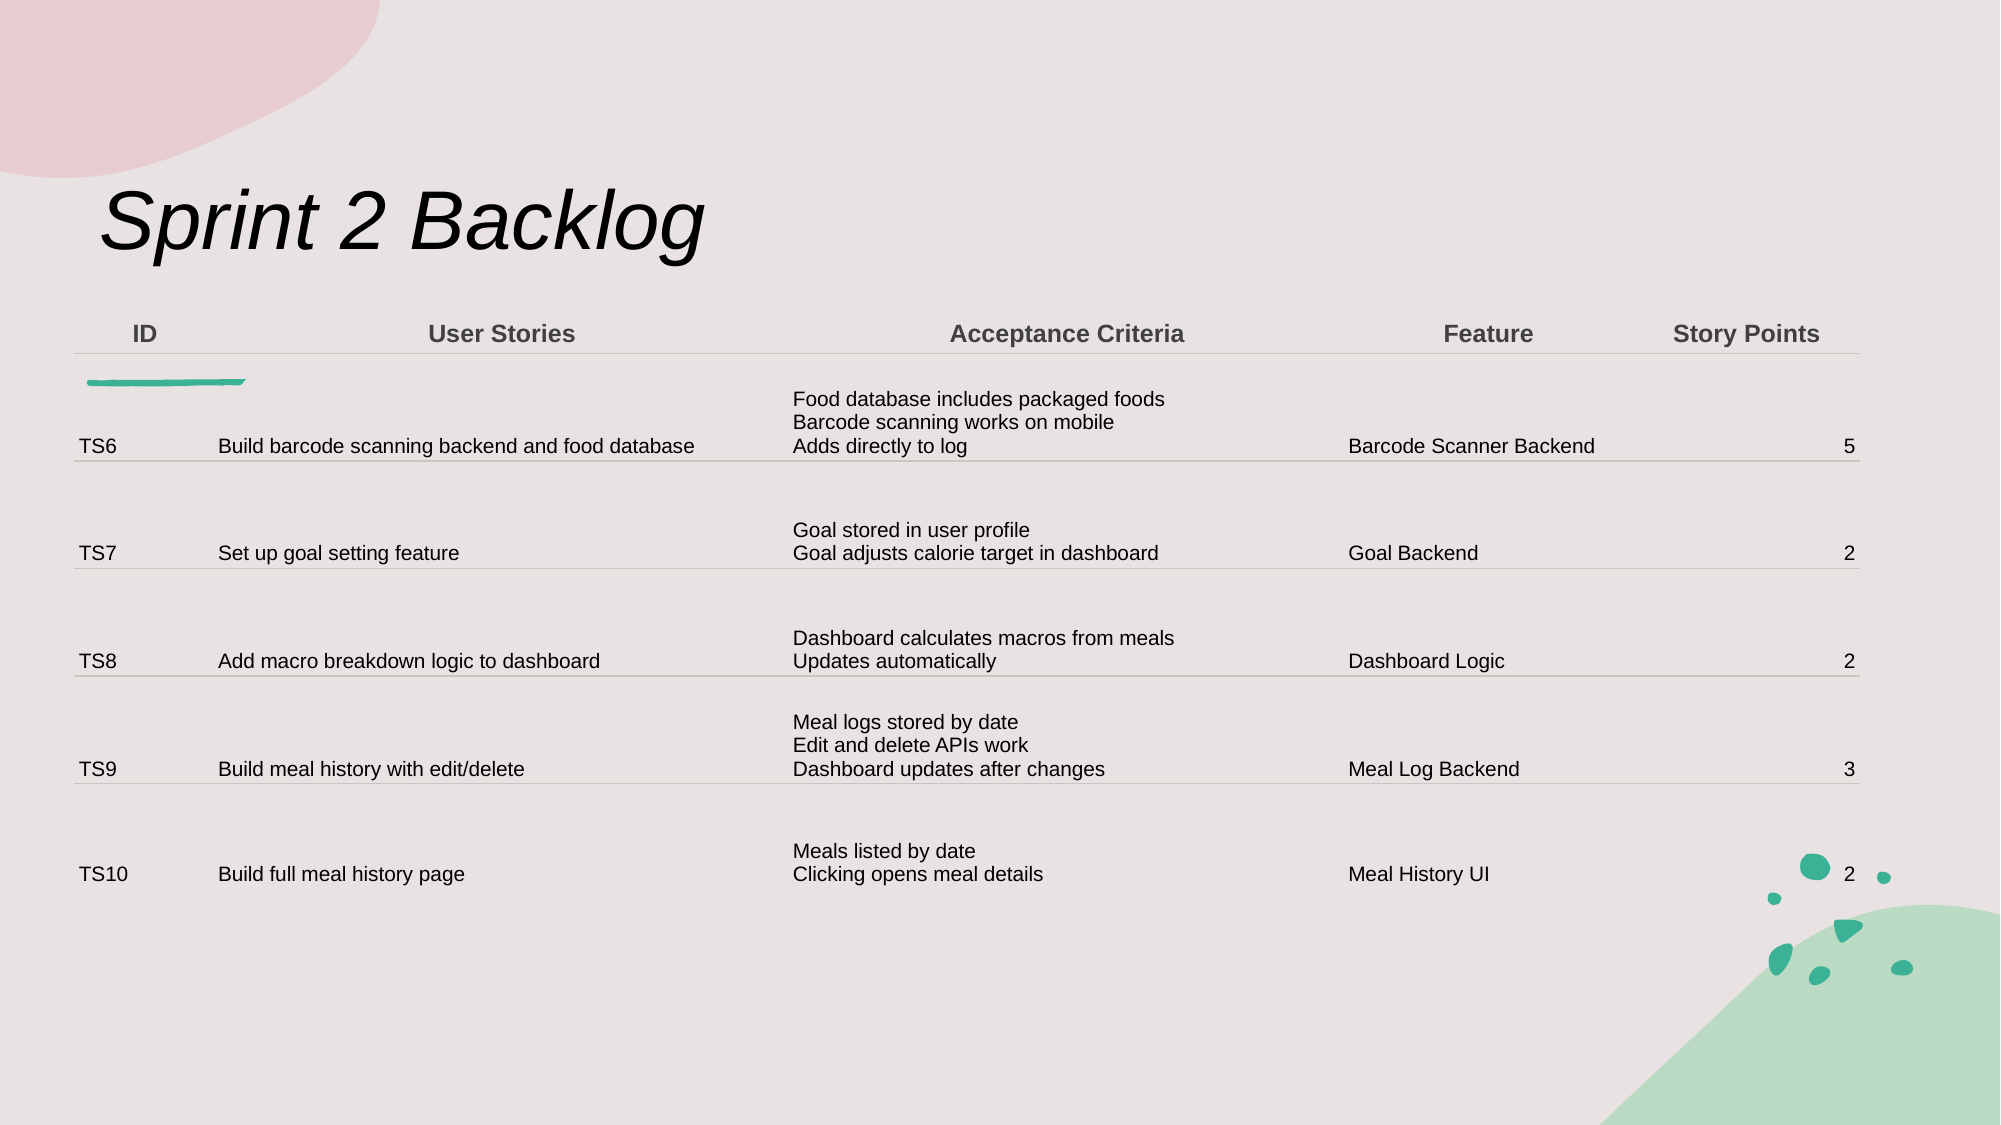

# Sprint 2 Backlog
| ID | User Stories | Acceptance Criteria | Feature | Story Points |
| --- | --- | --- | --- | --- |
| TS6 | Build barcode scanning backend and food database | Food database includes packaged foods Barcode scanning works on mobile Adds directly to log | Barcode Scanner Backend | 5 |
| TS7 | Set up goal setting feature | Goal stored in user profile Goal adjusts calorie target in dashboard | Goal Backend | 2 |
| TS8 | Add macro breakdown logic to dashboard | Dashboard calculates macros from meals Updates automatically | Dashboard Logic | 2 |
| TS9 | Build meal history with edit/delete | Meal logs stored by date Edit and delete APIs work Dashboard updates after changes | Meal Log Backend | 3 |
| TS10 | Build full meal history page | Meals listed by date Clicking opens meal details | Meal History UI | 2 |